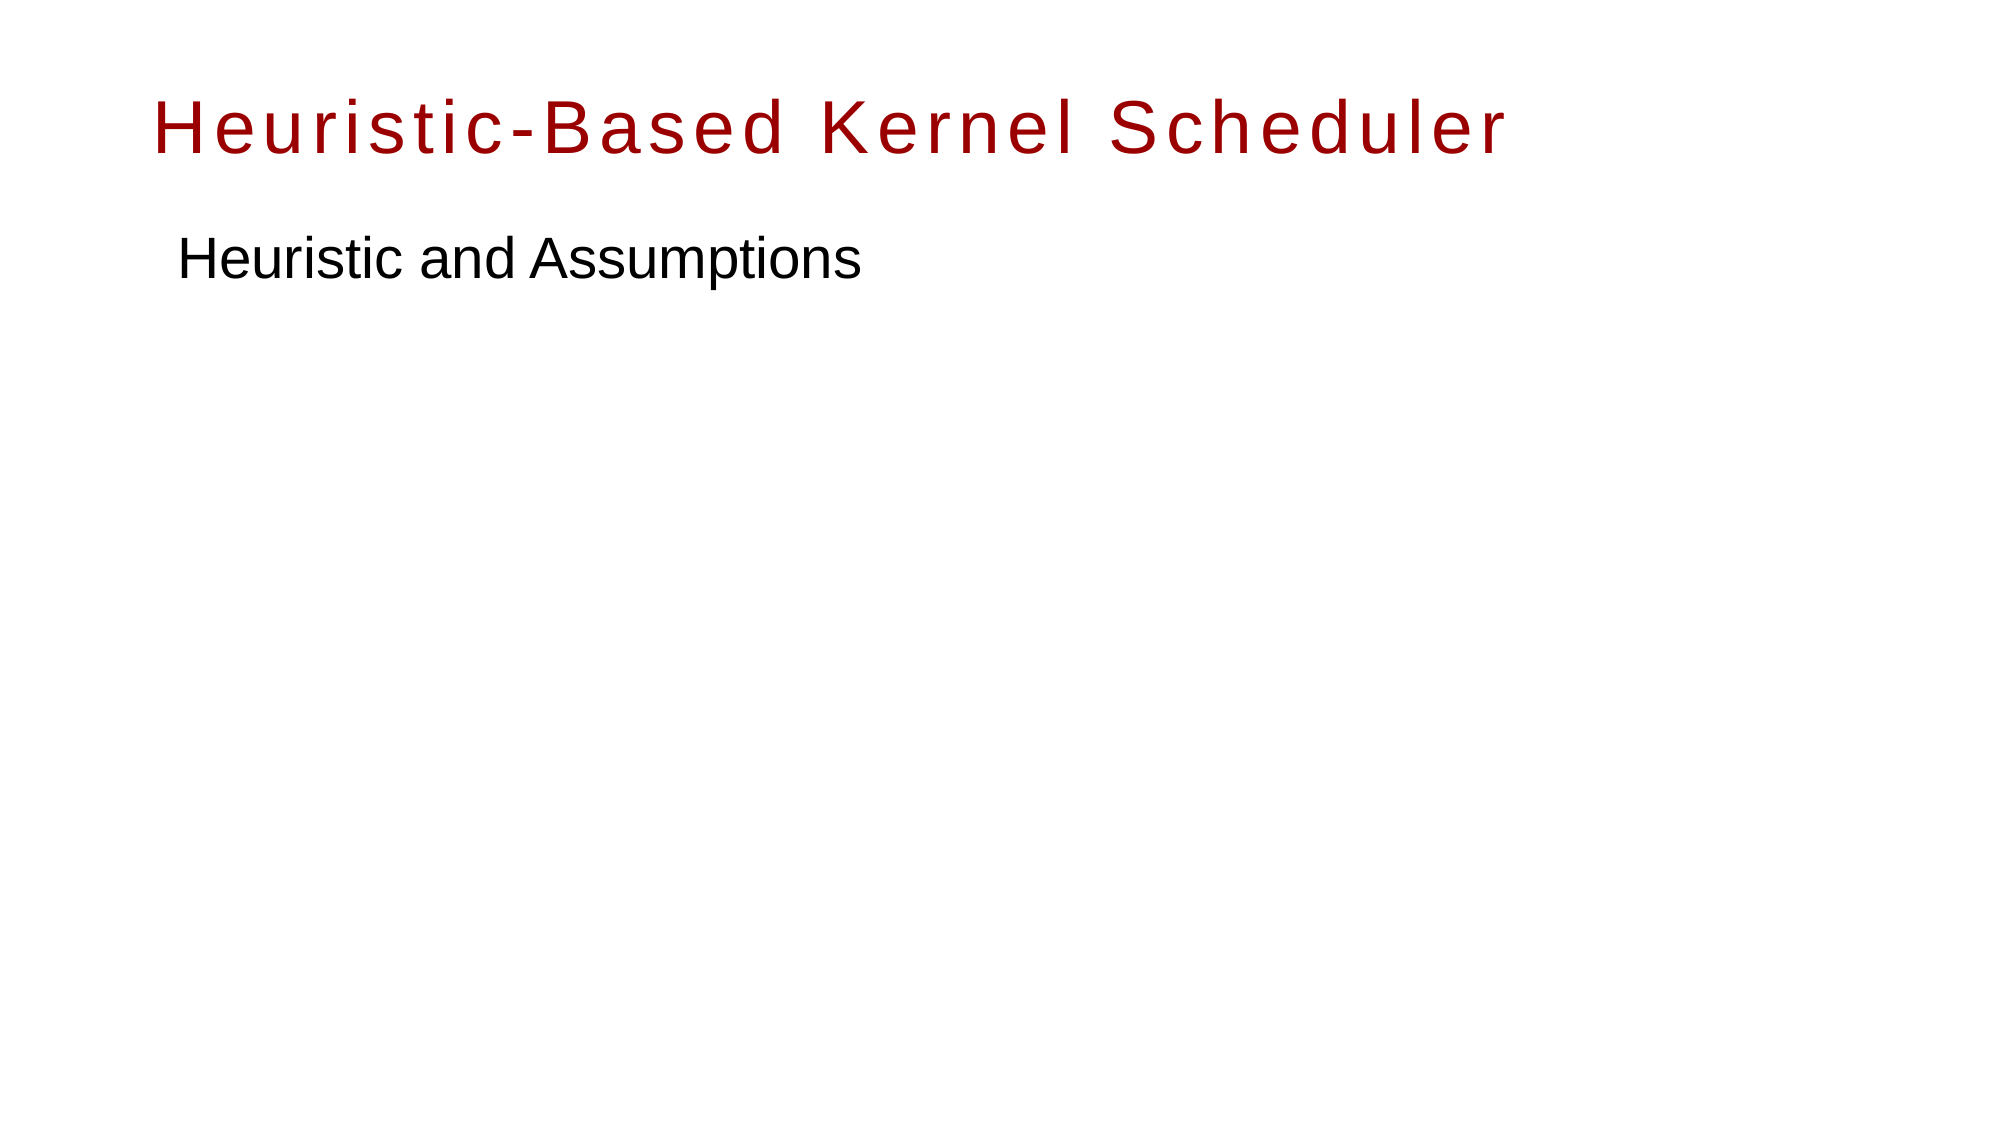

# Heuristic-Based Kernel Scheduler
Heuristic and Assumptions